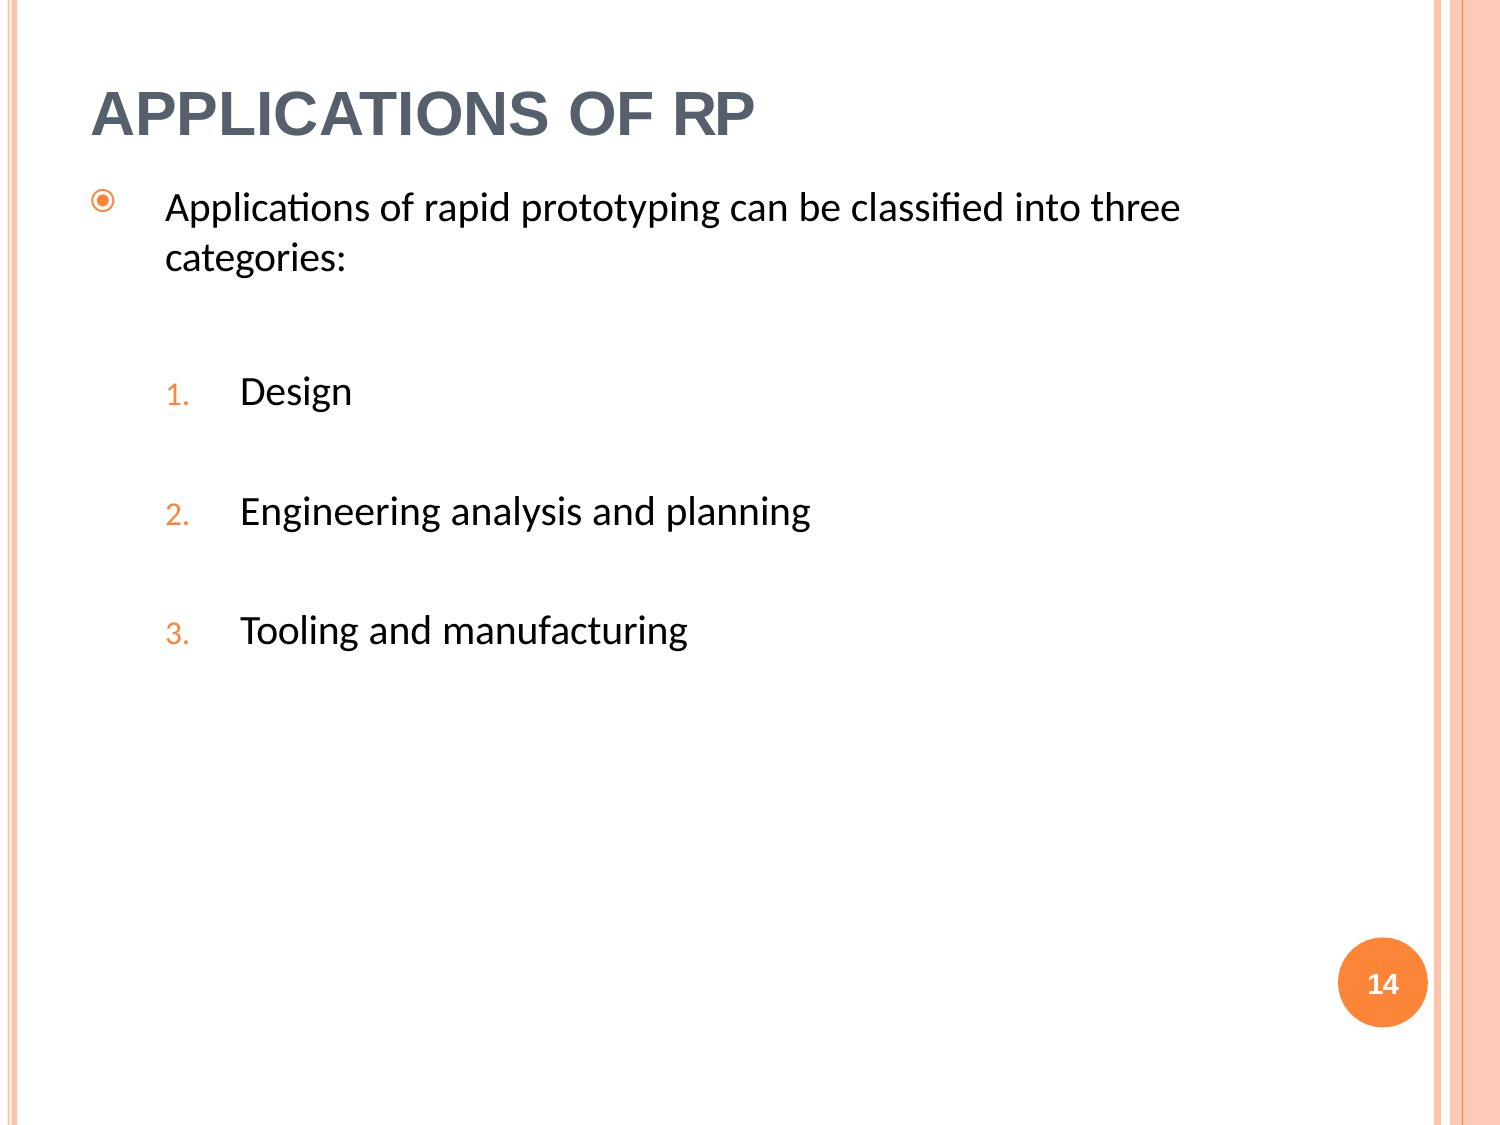

# Applications of RP
Applications of rapid prototyping can be classified into three categories:

Design

Engineering analysis and planning

Tooling and manufacturing
14